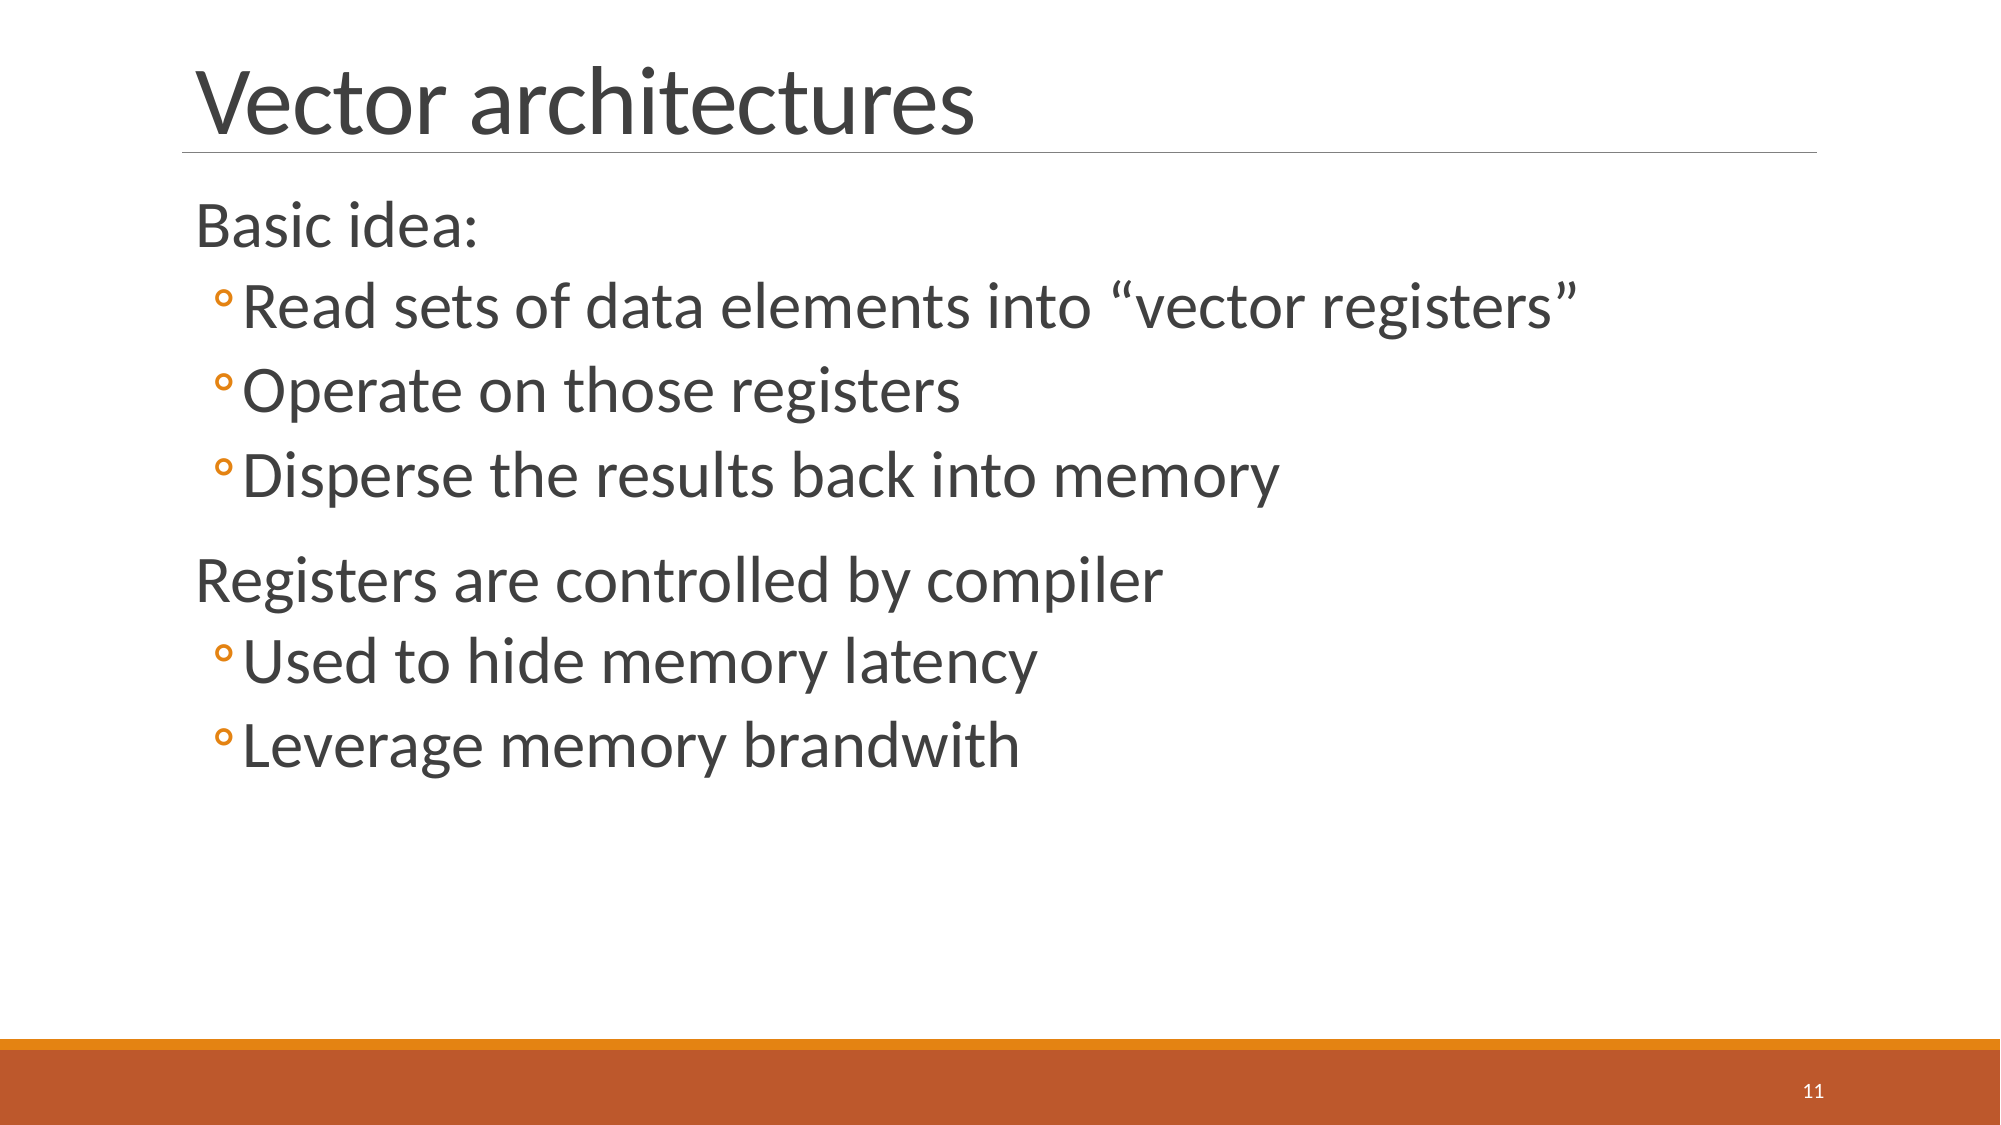

# Vector architectures
Basic idea:
Read sets of data elements into “vector registers”
Operate on those registers
Disperse the results back into memory
Registers are controlled by compiler
Used to hide memory latency
Leverage memory brandwith

11